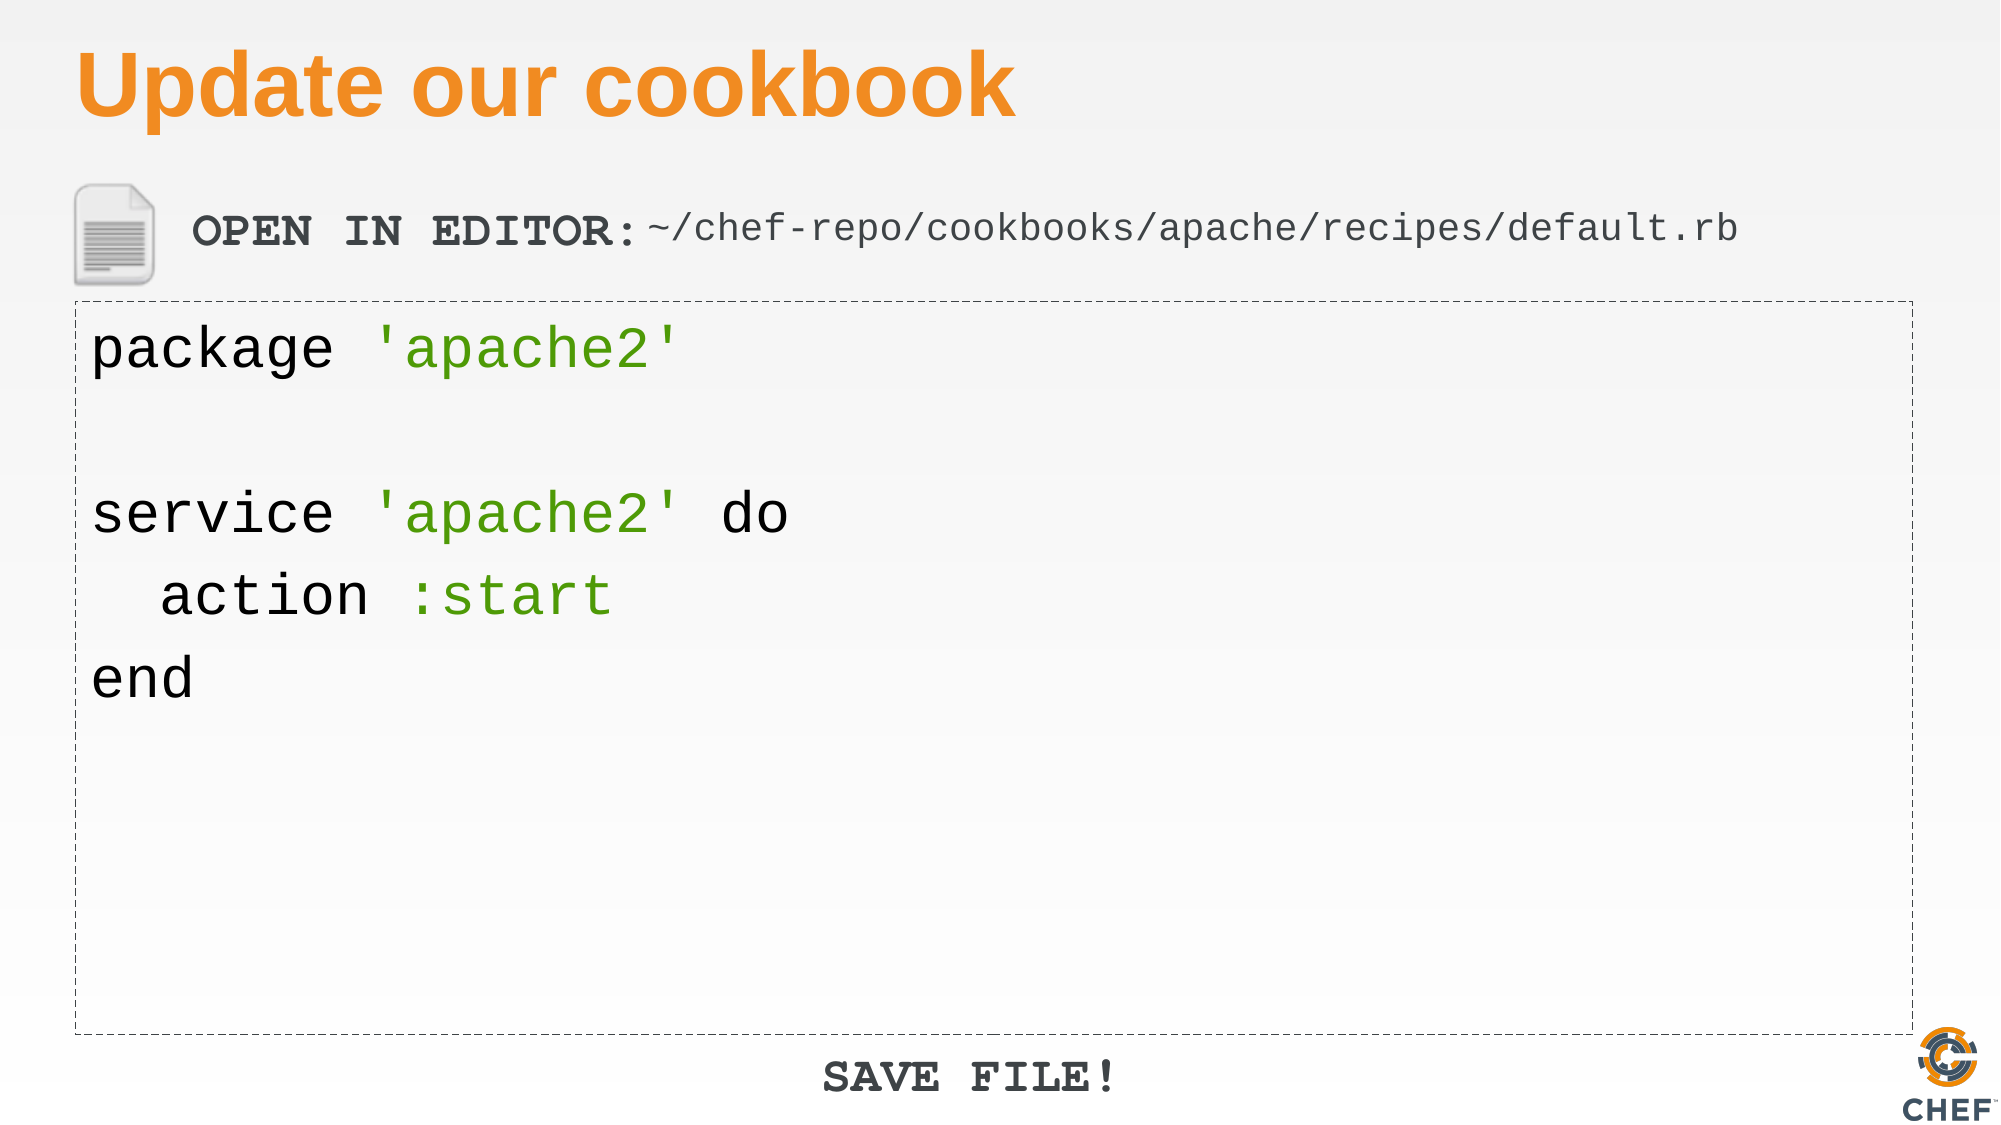

# Update our cookbook
~/chef-repo/cookbooks/apache/recipes/default.rb
package 'apache2'

service 'apache2' do
  action :start
end